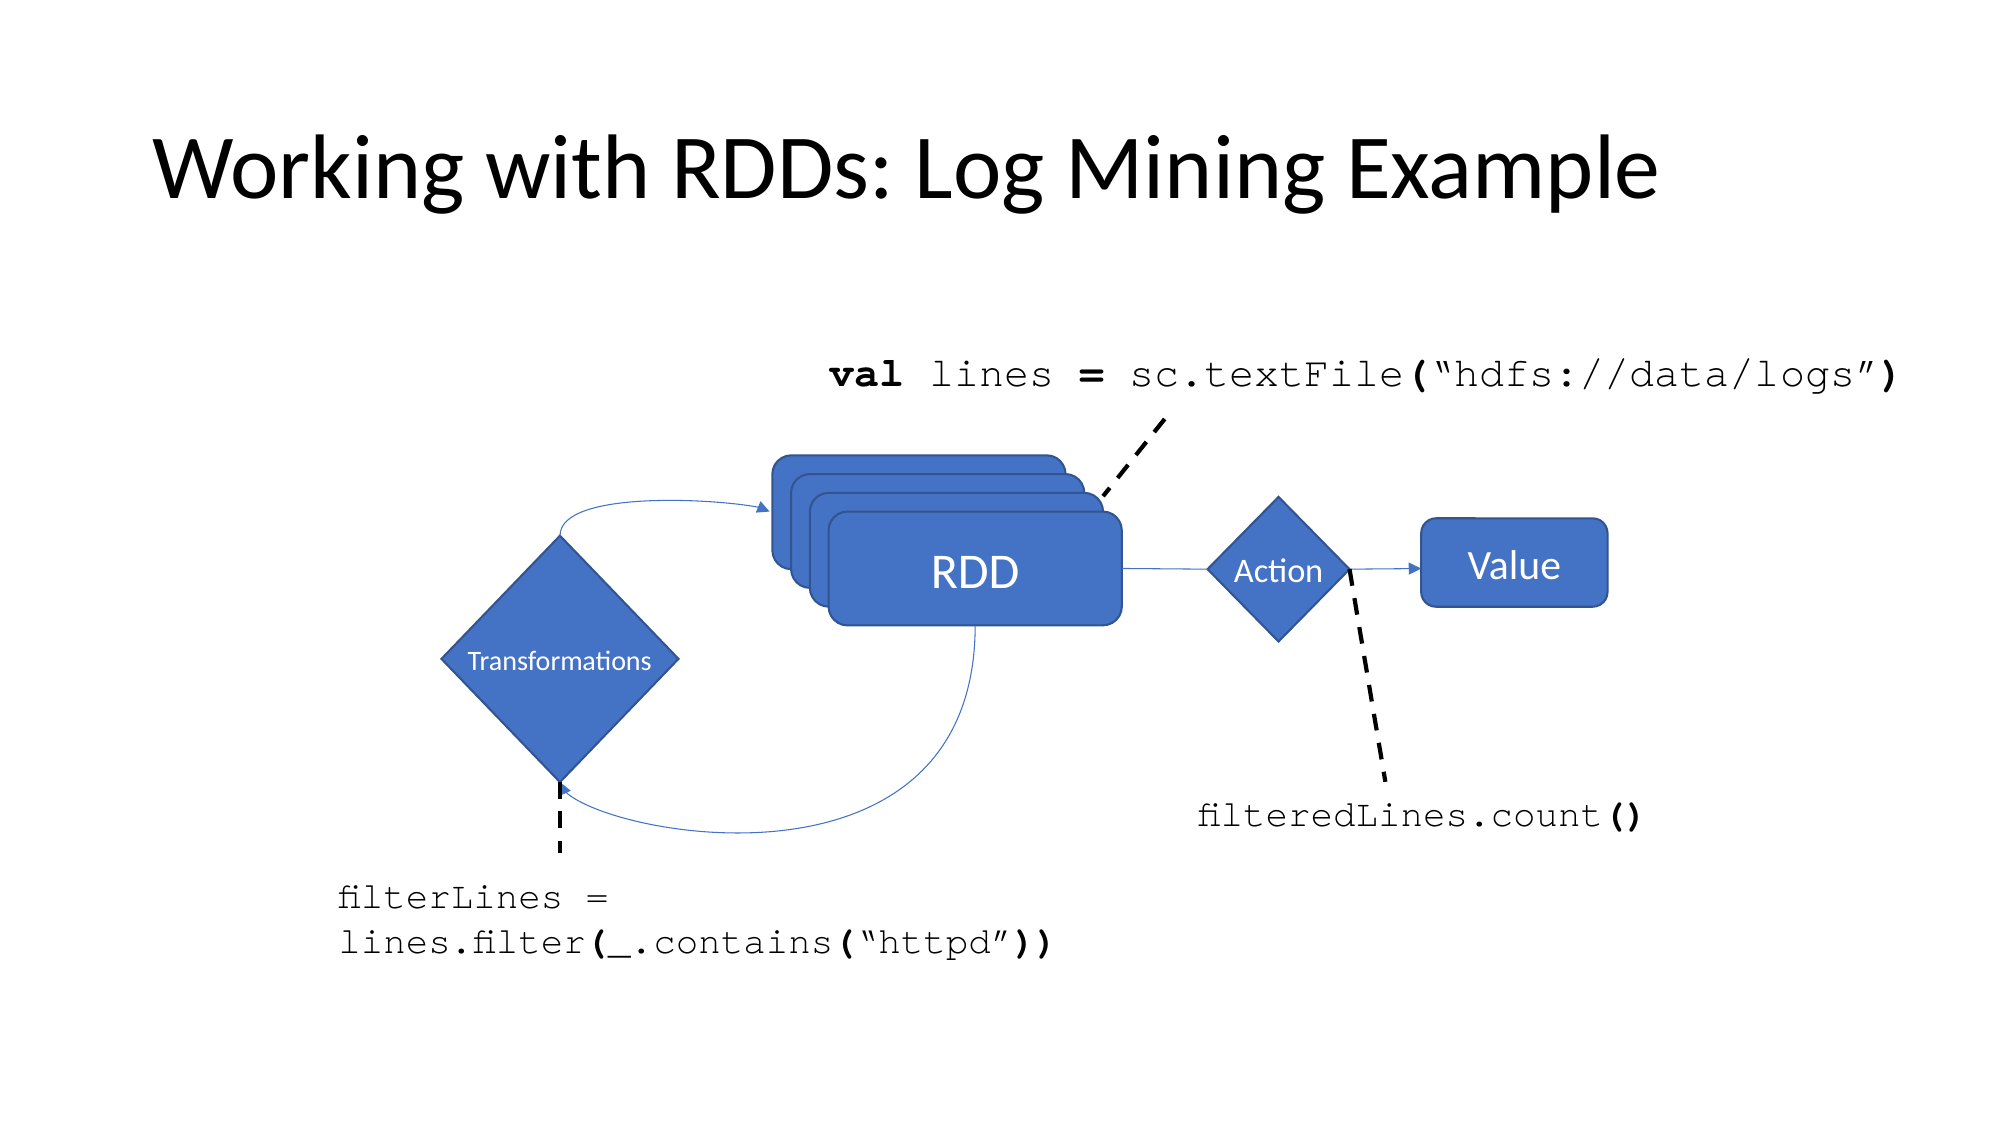

# Working with RDDs: Log Mining Example
val lines = sc.textFile(“hdfs://data/logs”)

Action
RDD
Value
Transformations
filteredLines.count()
filterLines = lines.filter(_.contains(“httpd”))